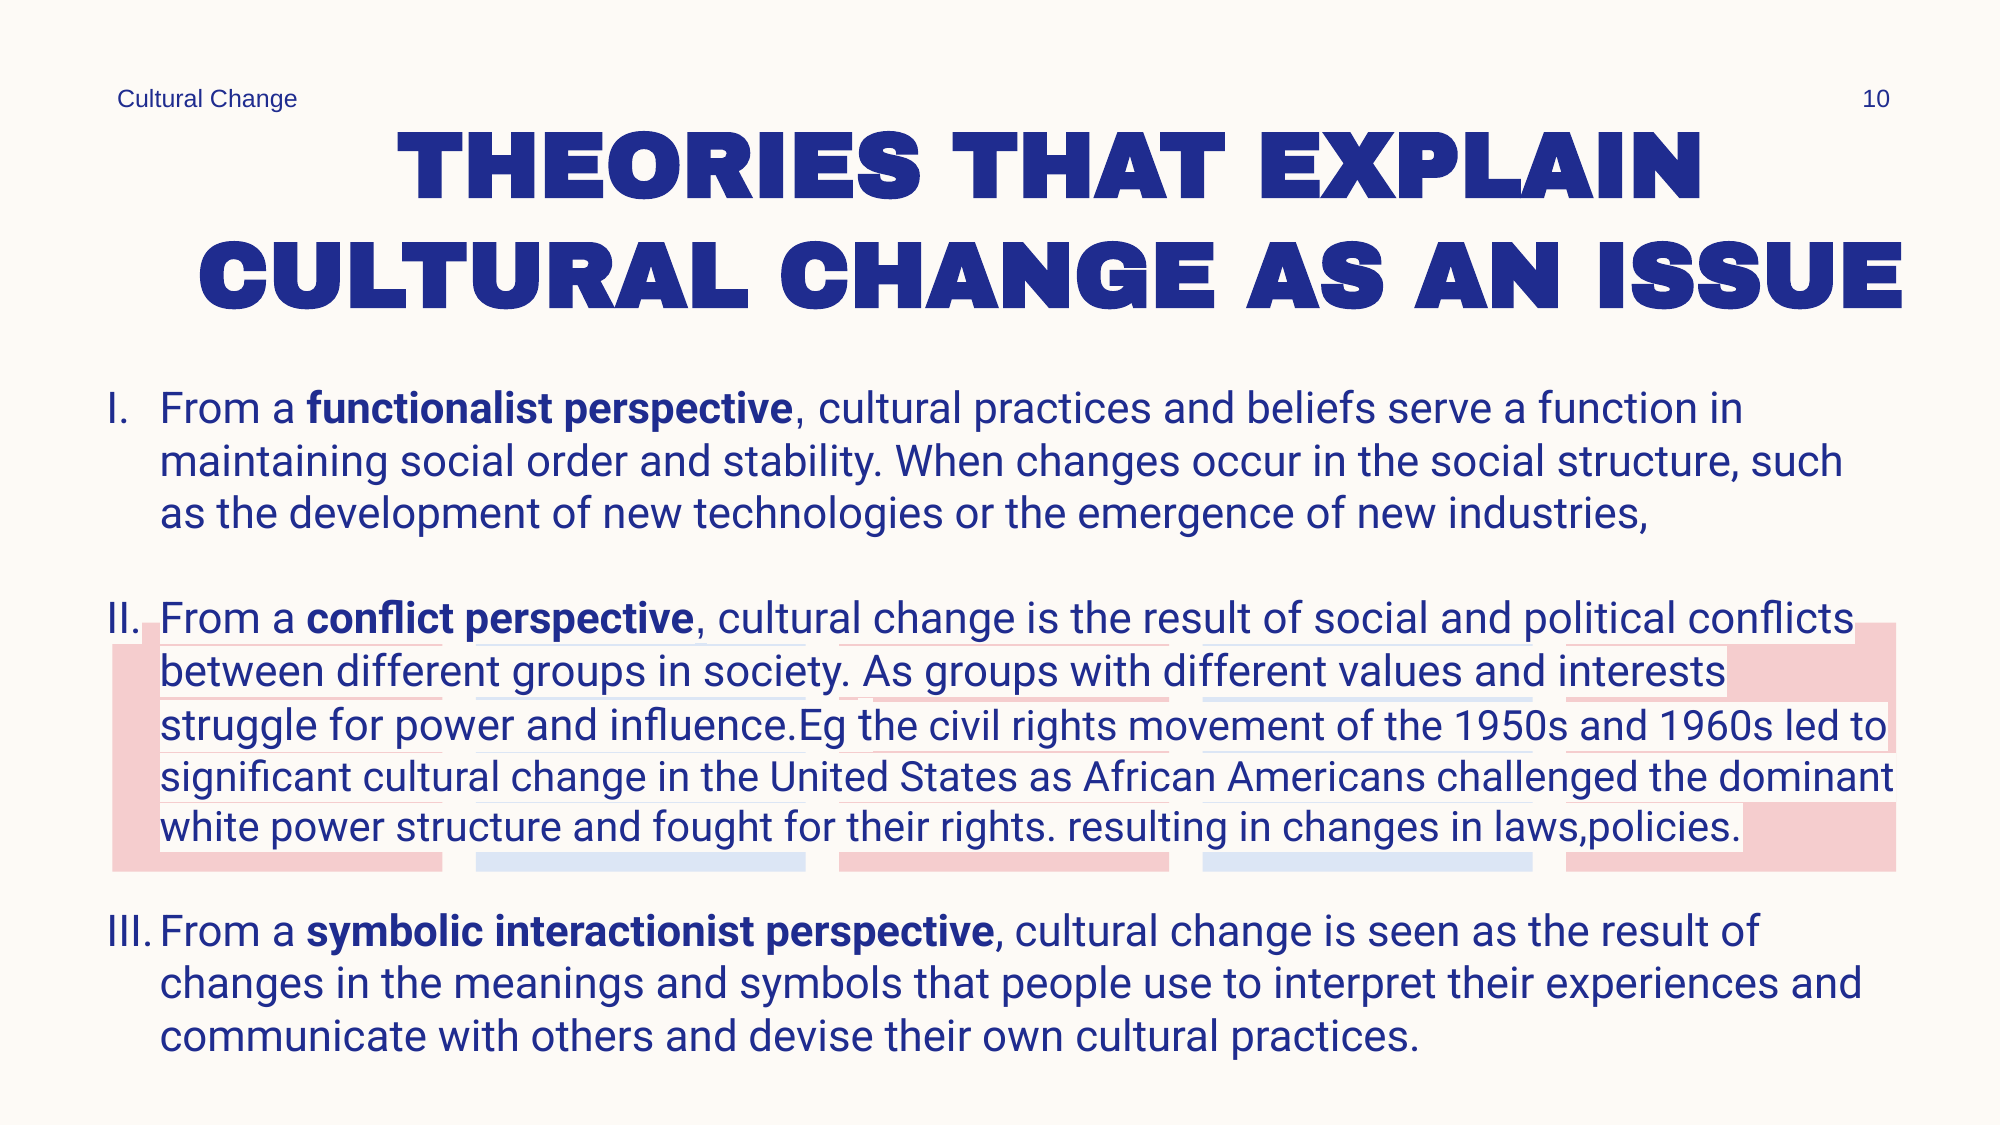

Cultural Change
10
# THEORIES THAT EXPLAIN CULTURAL CHANGE AS AN ISSUE
From a functionalist perspective, cultural practices and beliefs serve a function in maintaining social order and stability. When changes occur in the social structure, such as the development of new technologies or the emergence of new industries,

From a conflict perspective, cultural change is the result of social and political conflicts between different groups in society. As groups with different values and interests struggle for power and influence.Eg the civil rights movement of the 1950s and 1960s led to significant cultural change in the United States as African Americans challenged the dominant white power structure and fought for their rights. resulting in changes in laws,policies.

From a symbolic interactionist perspective, cultural change is seen as the result of changes in the meanings and symbols that people use to interpret their experiences and communicate with others and devise their own cultural practices.